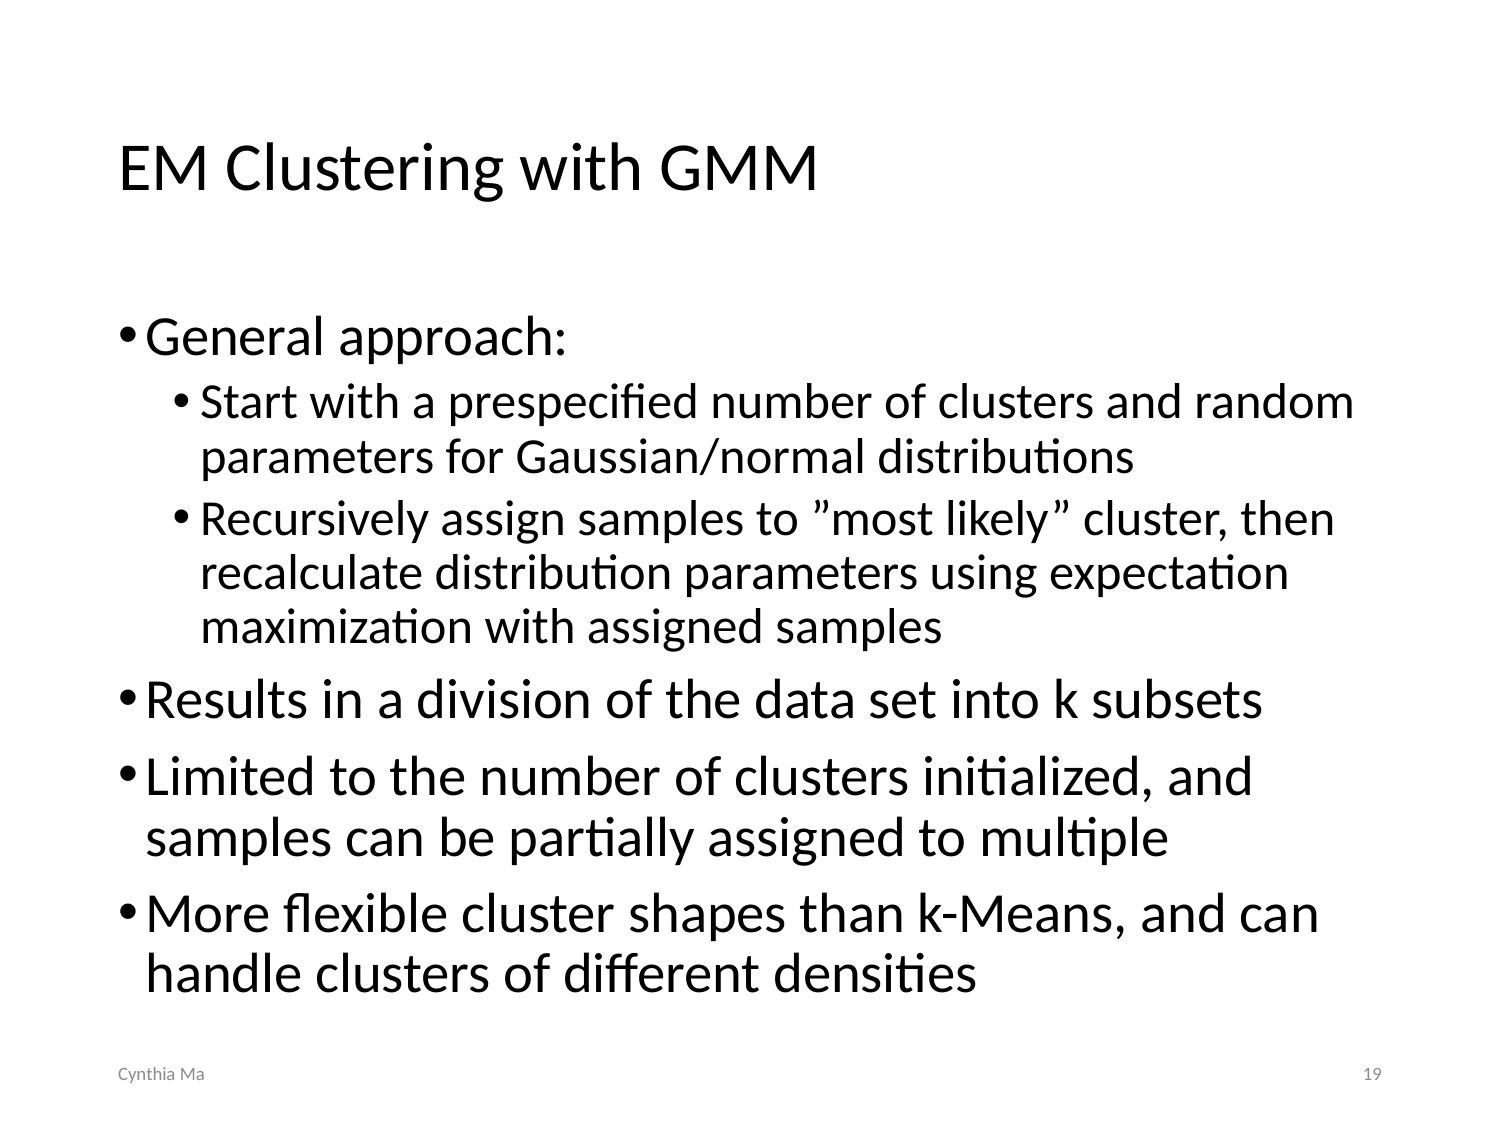

# EM Clustering with GMM
General approach:
Start with a prespecified number of clusters and random parameters for Gaussian/normal distributions
Recursively assign samples to ”most likely” cluster, then recalculate distribution parameters using expectation maximization with assigned samples
Results in a division of the data set into k subsets
Limited to the number of clusters initialized, and samples can be partially assigned to multiple
More flexible cluster shapes than k-Means, and can handle clusters of different densities

Cynthia Ma
19